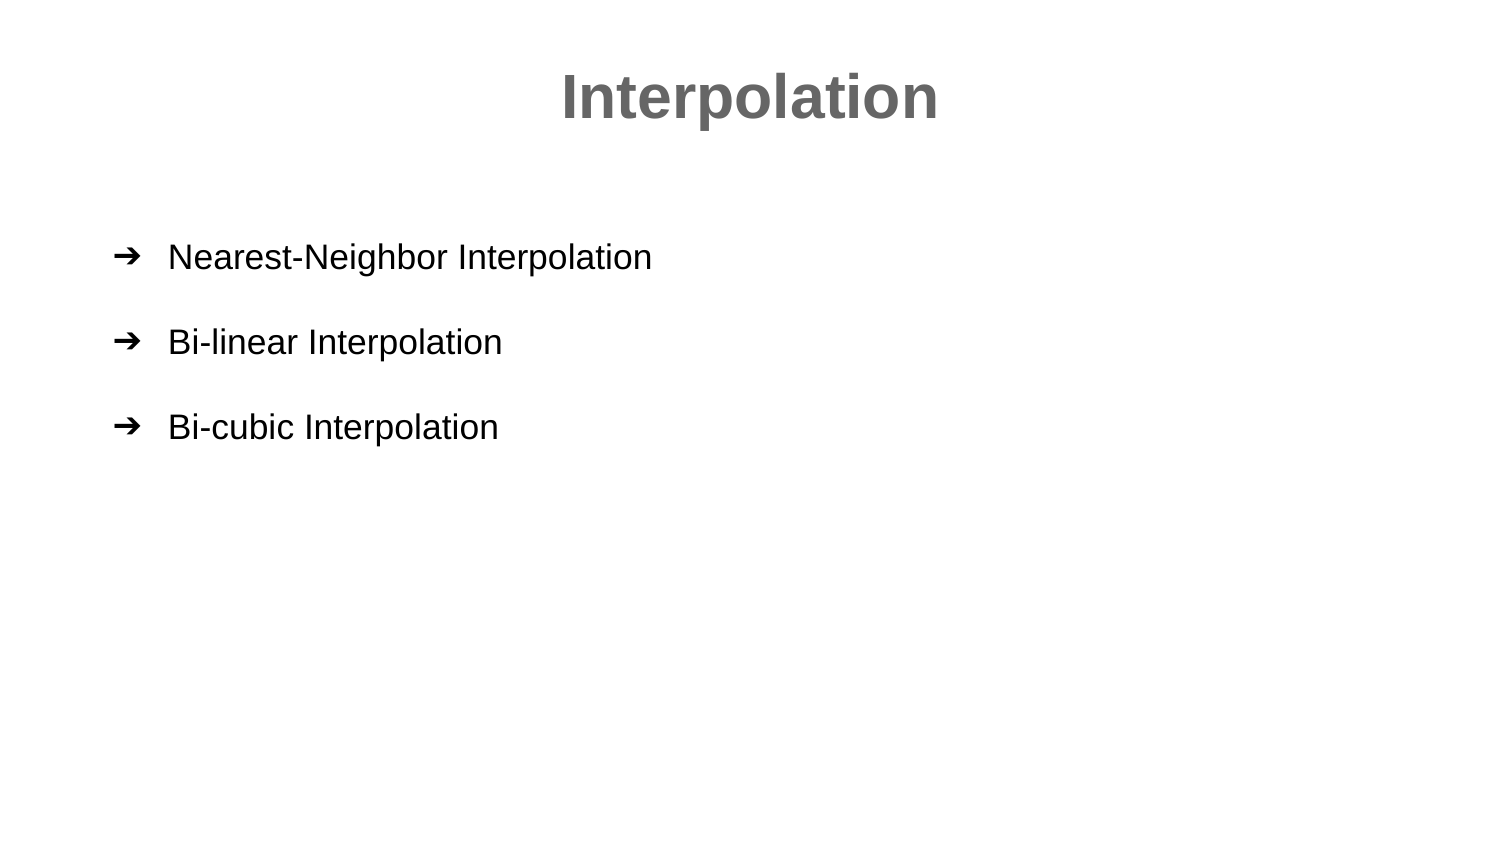

Interpolation
Nearest-Neighbor Interpolation

Bi-linear Interpolation

Bi-cubic Interpolation